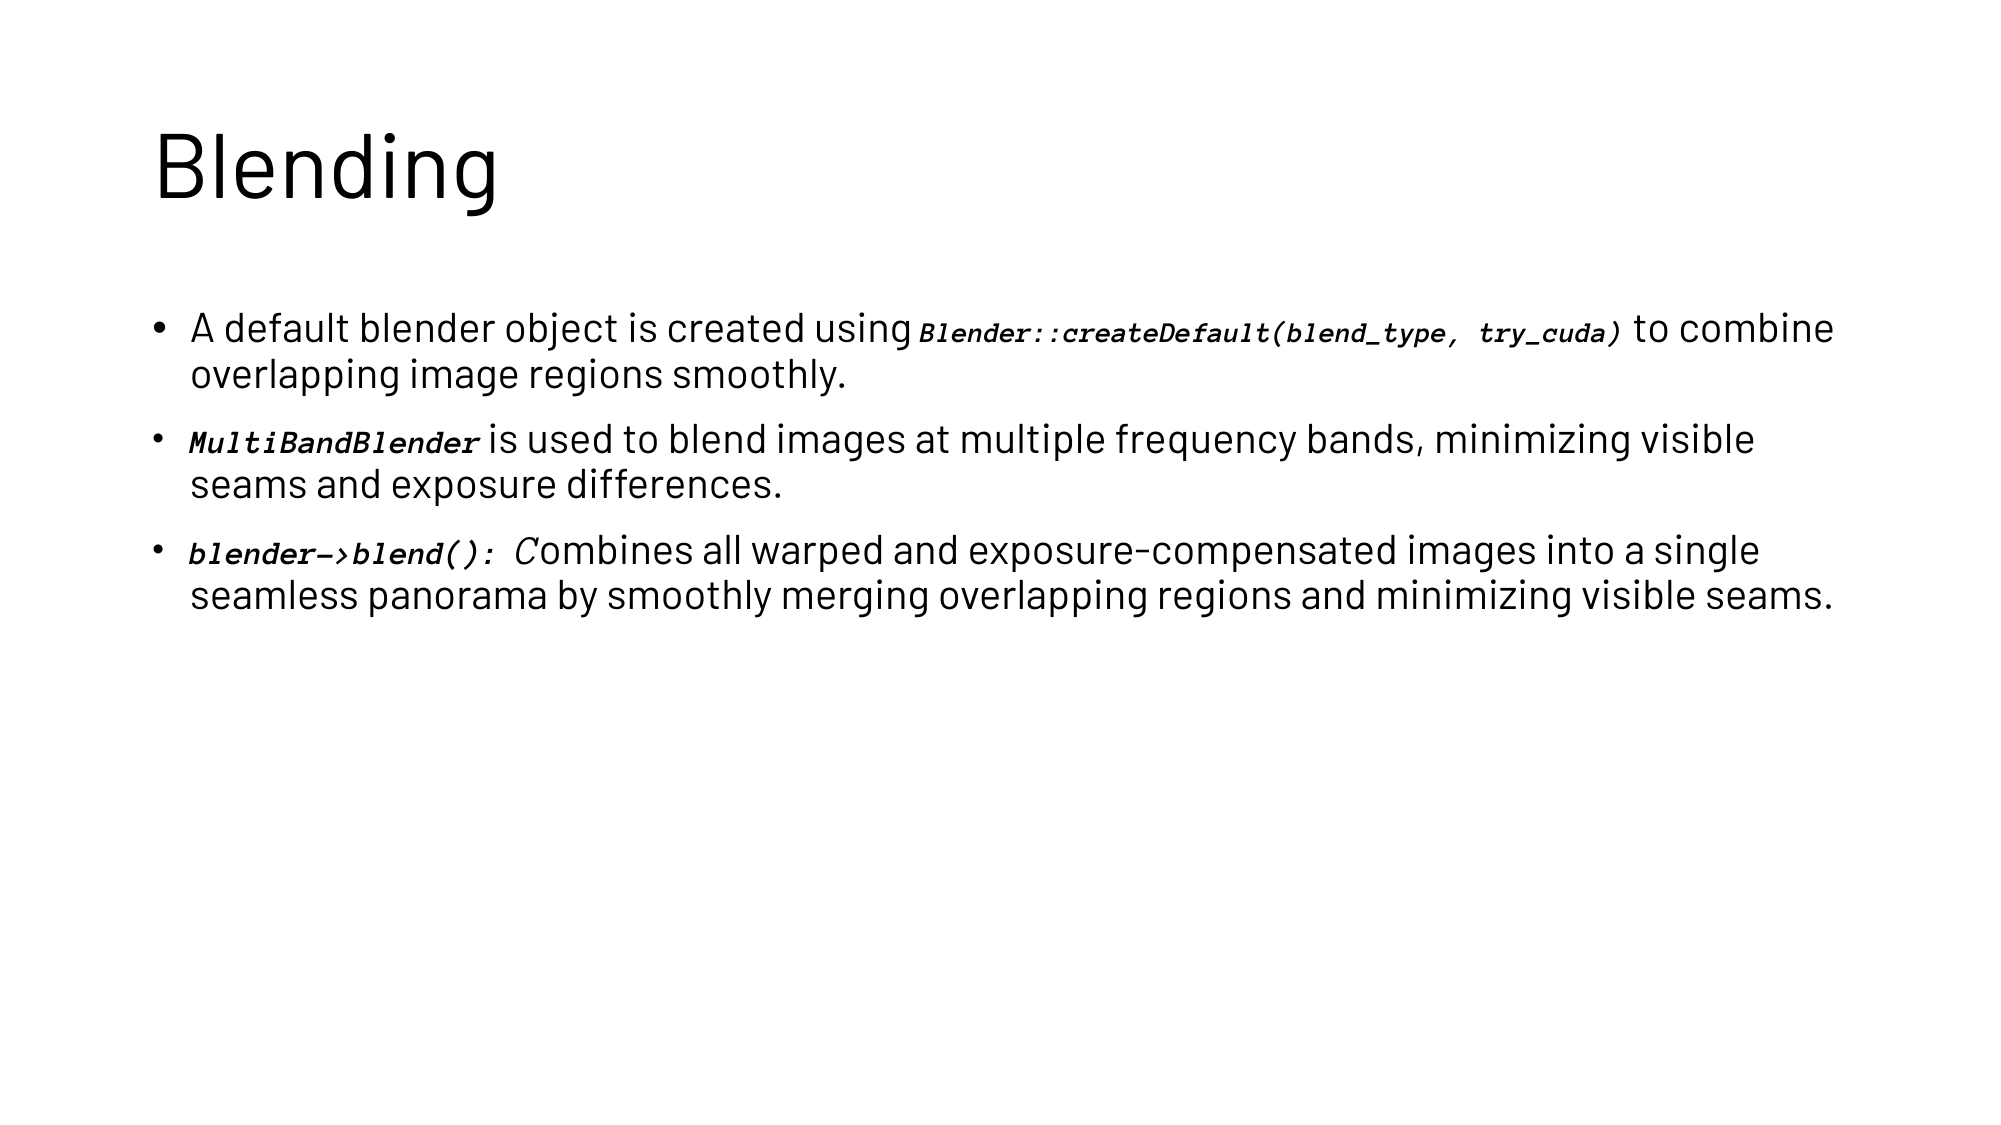

# Blending
A default blender object is created using Blender::createDefault(blend_type, try_cuda) to combine overlapping image regions smoothly.
MultiBandBlender is used to blend images at multiple frequency bands, minimizing visible seams and exposure differences.
blender->blend(): Combines all warped and exposure-compensated images into a single seamless panorama by smoothly merging overlapping regions and minimizing visible seams.